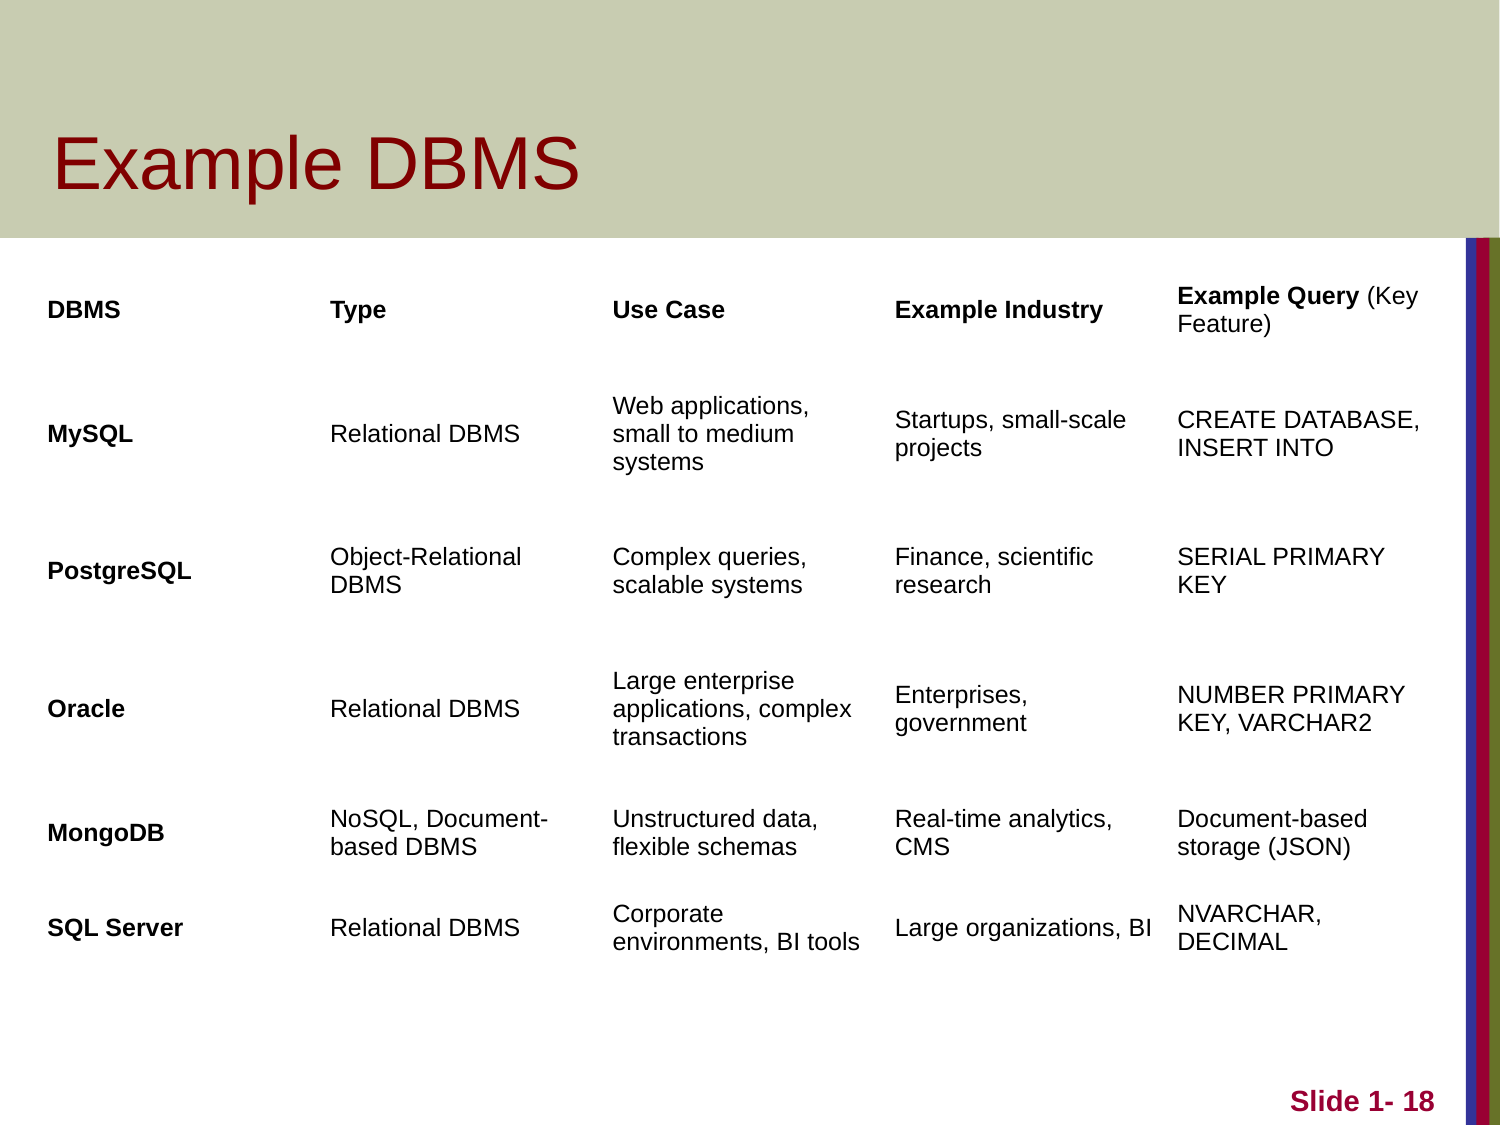

# Example DBMS
| DBMS | Type | Use Case | Example Industry | Example Query (Key Feature) |
| --- | --- | --- | --- | --- |
| MySQL | Relational DBMS | Web applications, small to medium systems | Startups, small-scale projects | CREATE DATABASE, INSERT INTO |
| PostgreSQL | Object-Relational DBMS | Complex queries, scalable systems | Finance, scientific research | SERIAL PRIMARY KEY |
| Oracle | Relational DBMS | Large enterprise applications, complex transactions | Enterprises, government | NUMBER PRIMARY KEY, VARCHAR2 |
| MongoDB | NoSQL, Document-based DBMS | Unstructured data, flexible schemas | Real-time analytics, CMS | Document-based storage (JSON) |
| SQL Server | Relational DBMS | Corporate environments, BI tools | Large organizations, BI | NVARCHAR, DECIMAL |
Slide 1- 18